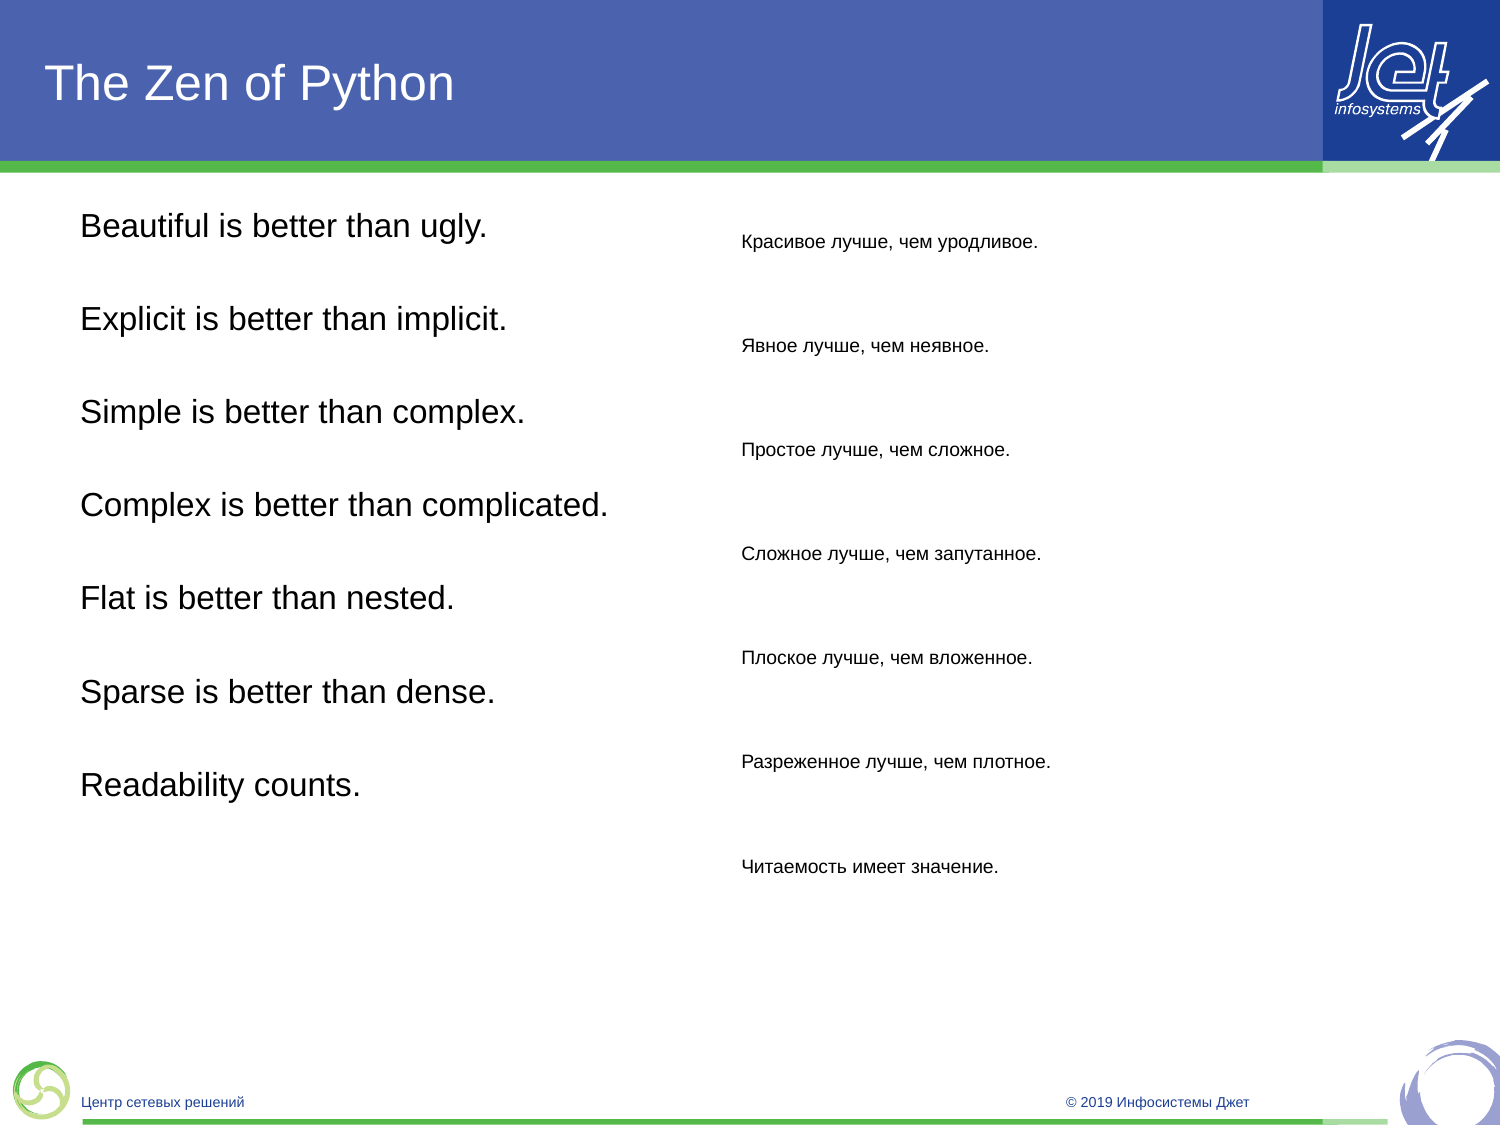

# The Zen of Python
Beautiful is better than ugly.

Explicit is better than implicit.

Simple is better than complex.

Complex is better than complicated.

Flat is better than nested.

Sparse is better than dense.

Readability counts.
Красивое лучше, чем уродливое.

Явное лучше, чем неявное.

Простое лучше, чем сложное.

Сложное лучше, чем запутанное.

Плоское лучше, чем вложенное.

Разреженное лучше, чем плотное.

Читаемость имеет значение.